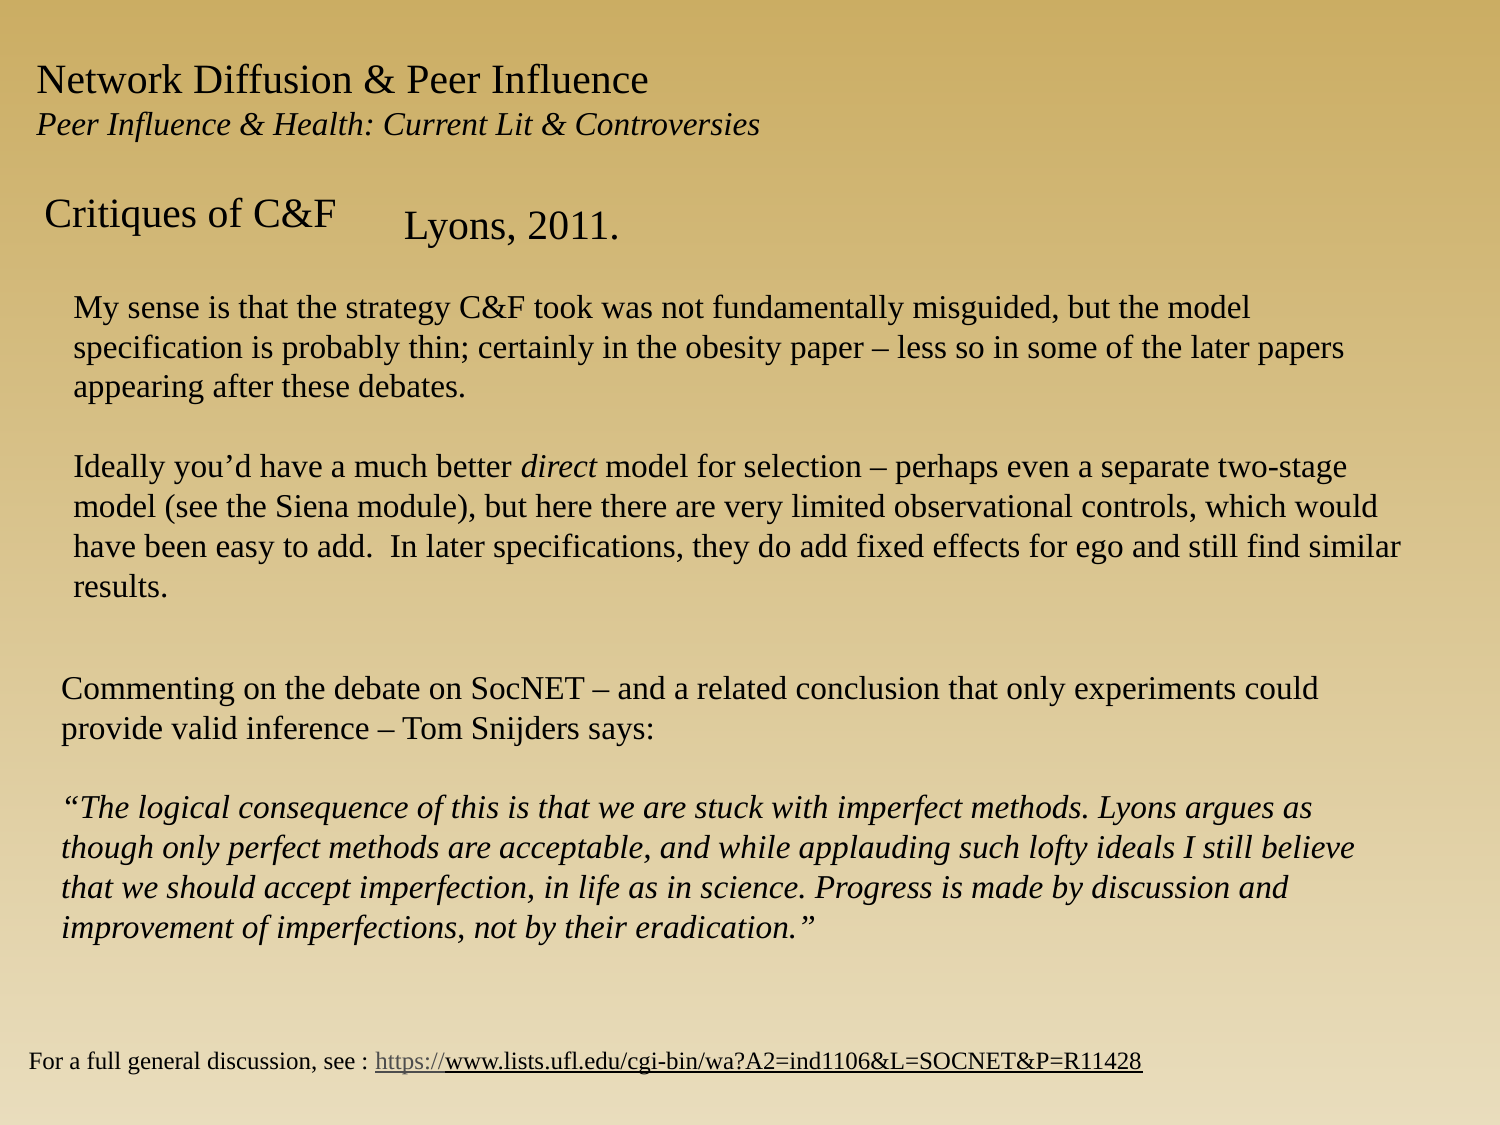

Network Diffusion & Peer Influence
Peer Influence & Health: Current Lit & Controversies
Critiques of C&F
Lyons, 2011.
My sense is that the strategy C&F took was not fundamentally misguided, but the model specification is probably thin; certainly in the obesity paper – less so in some of the later papers appearing after these debates.

Ideally you’d have a much better direct model for selection – perhaps even a separate two-stage model (see the Siena module), but here there are very limited observational controls, which would have been easy to add.  In later specifications, they do add fixed effects for ego and still find similar results.
Commenting on the debate on SocNET – and a related conclusion that only experiments could provide valid inference – Tom Snijders says:

“The logical consequence of this is that we are stuck with imperfect methods. Lyons argues as though only perfect methods are acceptable, and while applauding such lofty ideals I still believe that we should accept imperfection, in life as in science. Progress is made by discussion and improvement of imperfections, not by their eradication.”
For a full general discussion, see : https://www.lists.ufl.edu/cgi-bin/wa?A2=ind1106&L=SOCNET&P=R11428